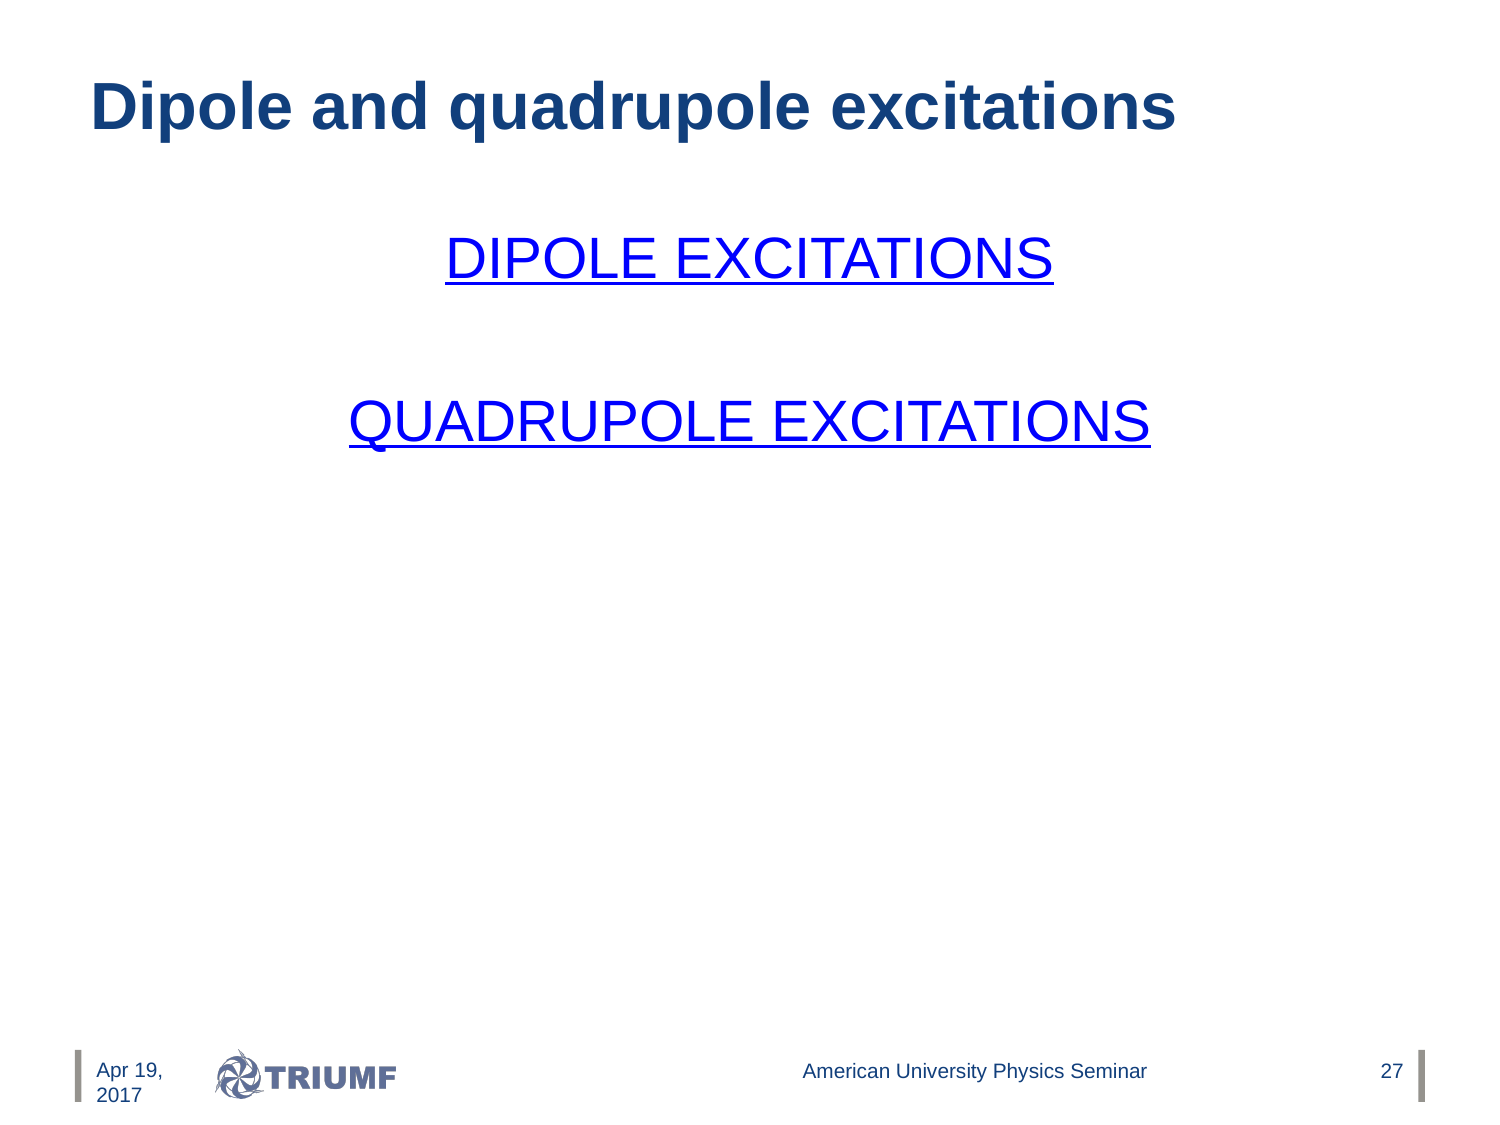

# Dipole and quadrupole excitations
DIPOLE EXCITATIONS

QUADRUPOLE EXCITATIONS
Apr 19, 2017
American University Physics Seminar
27